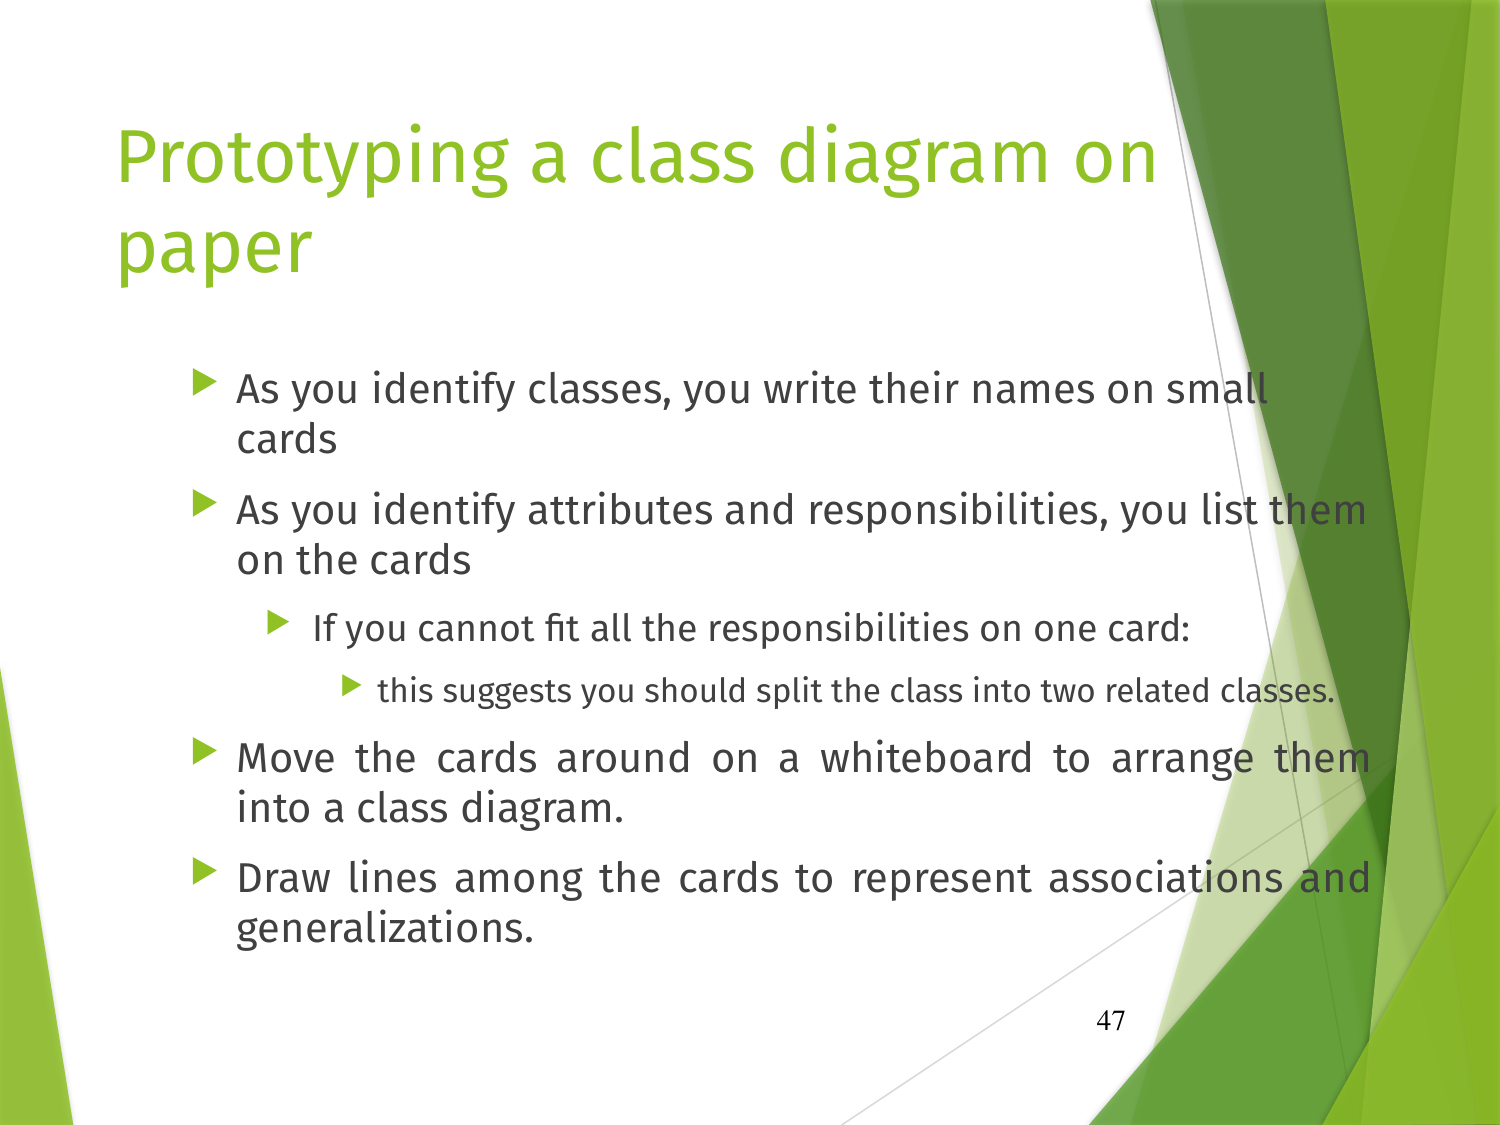

# Prototyping a class diagram on paper
As you identify classes, you write their names on small cards
As you identify attributes and responsibilities, you list them on the cards
 If you cannot fit all the responsibilities on one card:
this suggests you should split the class into two related classes.
Move the cards around on a whiteboard to arrange them into a class diagram.
Draw lines among the cards to represent associations and generalizations.
47